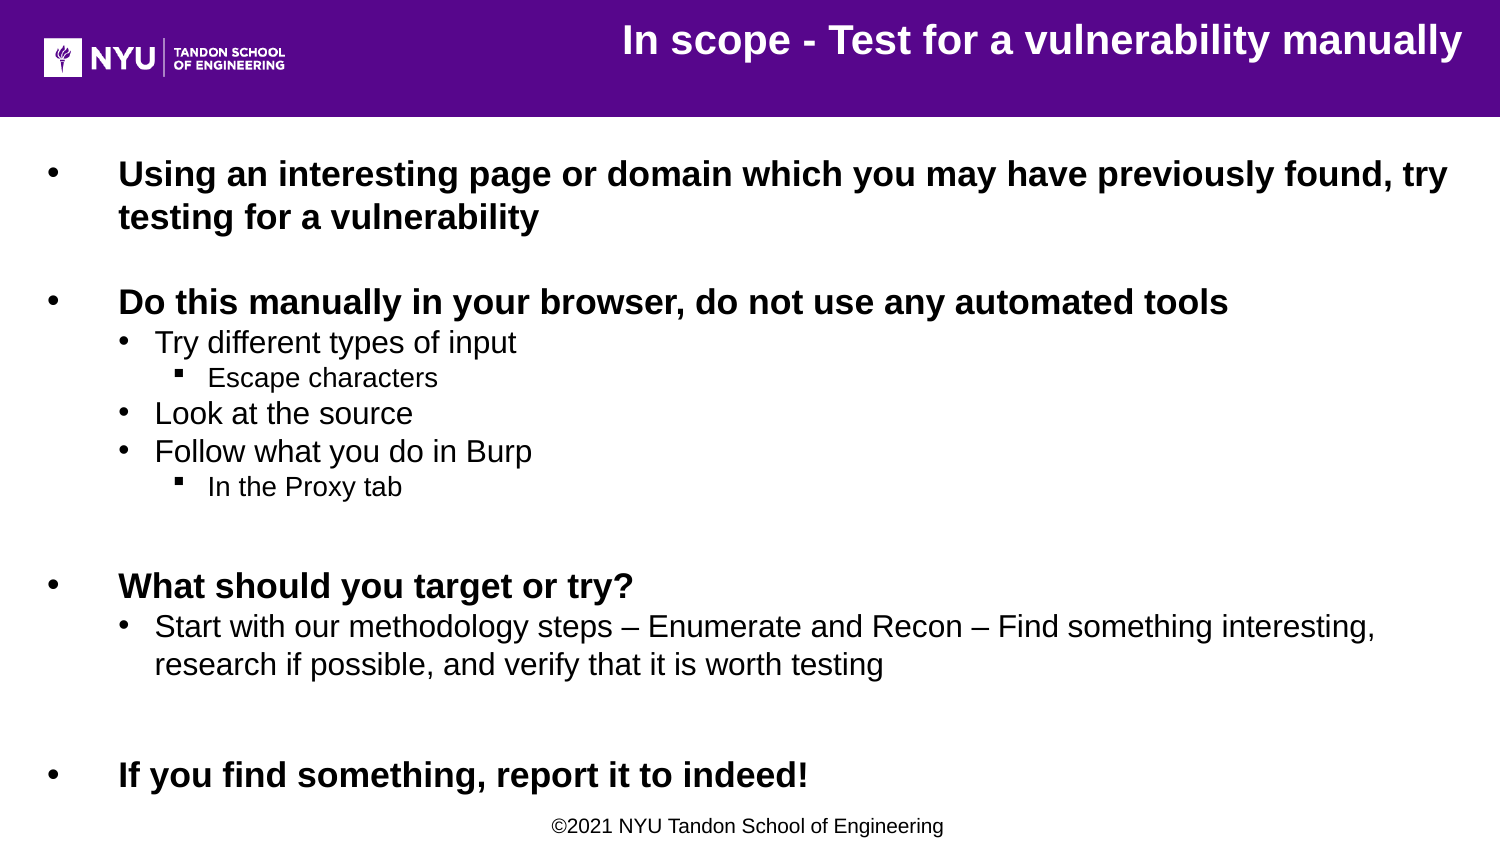

In scope - Test for a vulnerability manually
Using an interesting page or domain which you may have previously found, try testing for a vulnerability

Do this manually in your browser, do not use any automated tools
Try different types of input
Escape characters
Look at the source
Follow what you do in Burp
In the Proxy tab

What should you target or try?
Start with our methodology steps – Enumerate and Recon – Find something interesting, research if possible, and verify that it is worth testing

If you find something, report it to indeed!